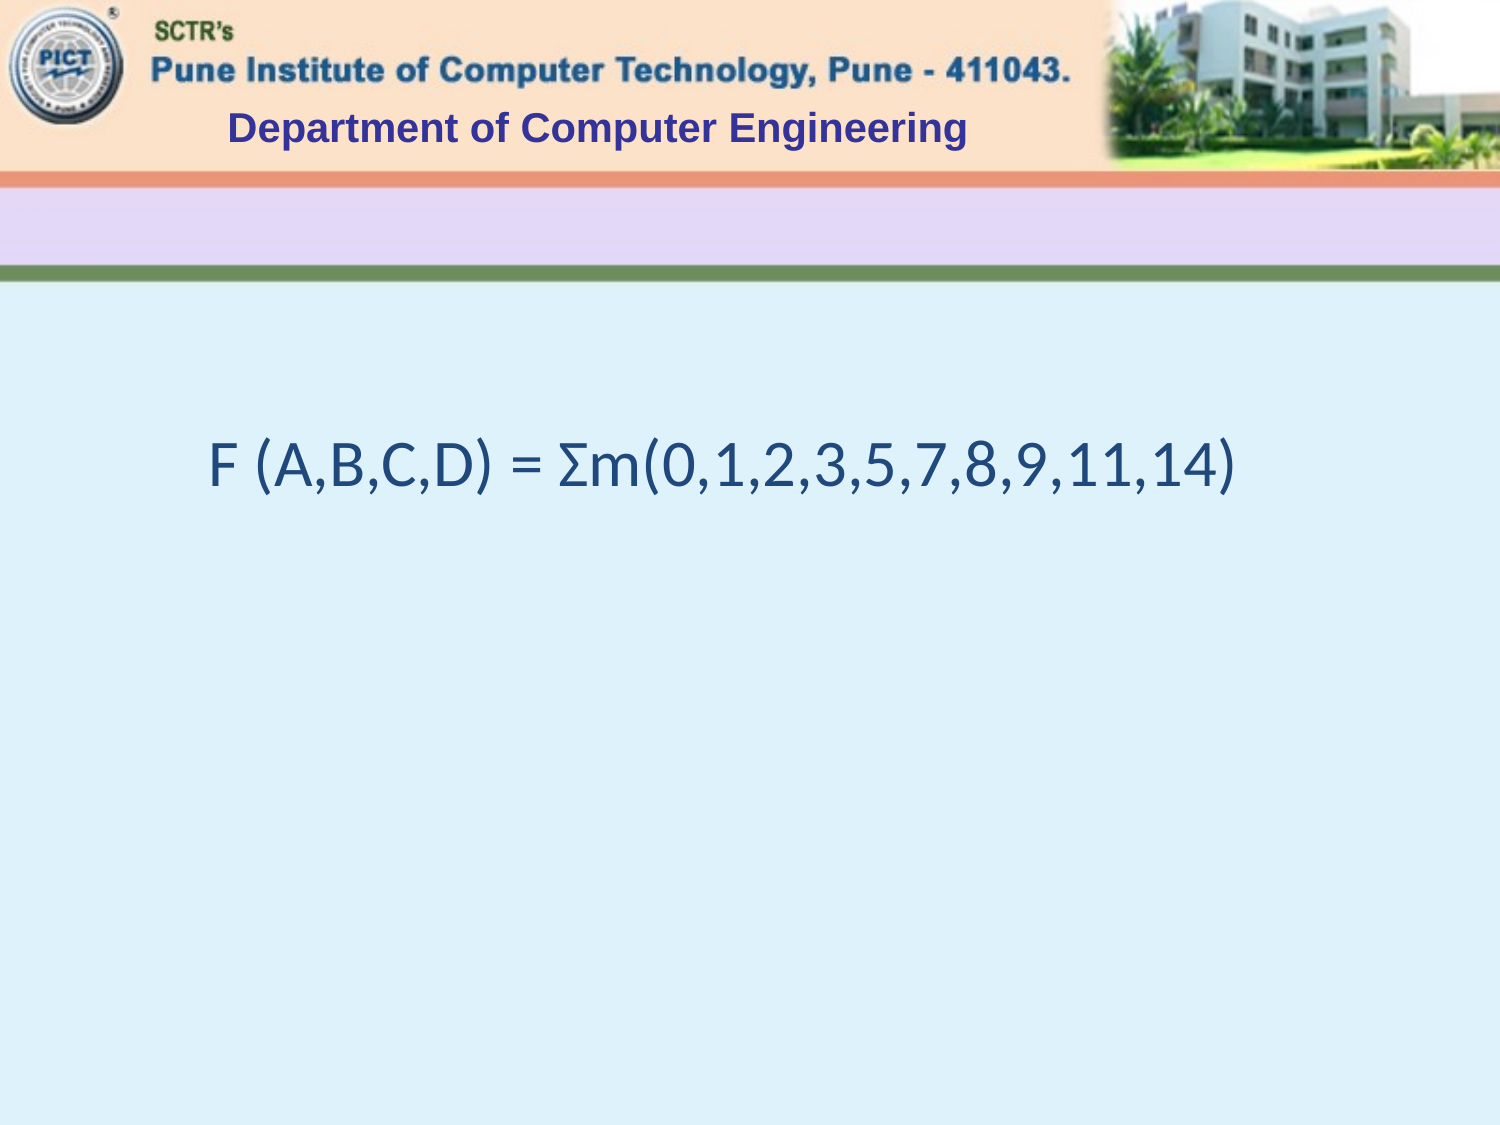

Department of Computer Engineering
#
F (A,B,C,D) = Σm(0,1,2,3,5,7,8,9,11,14)